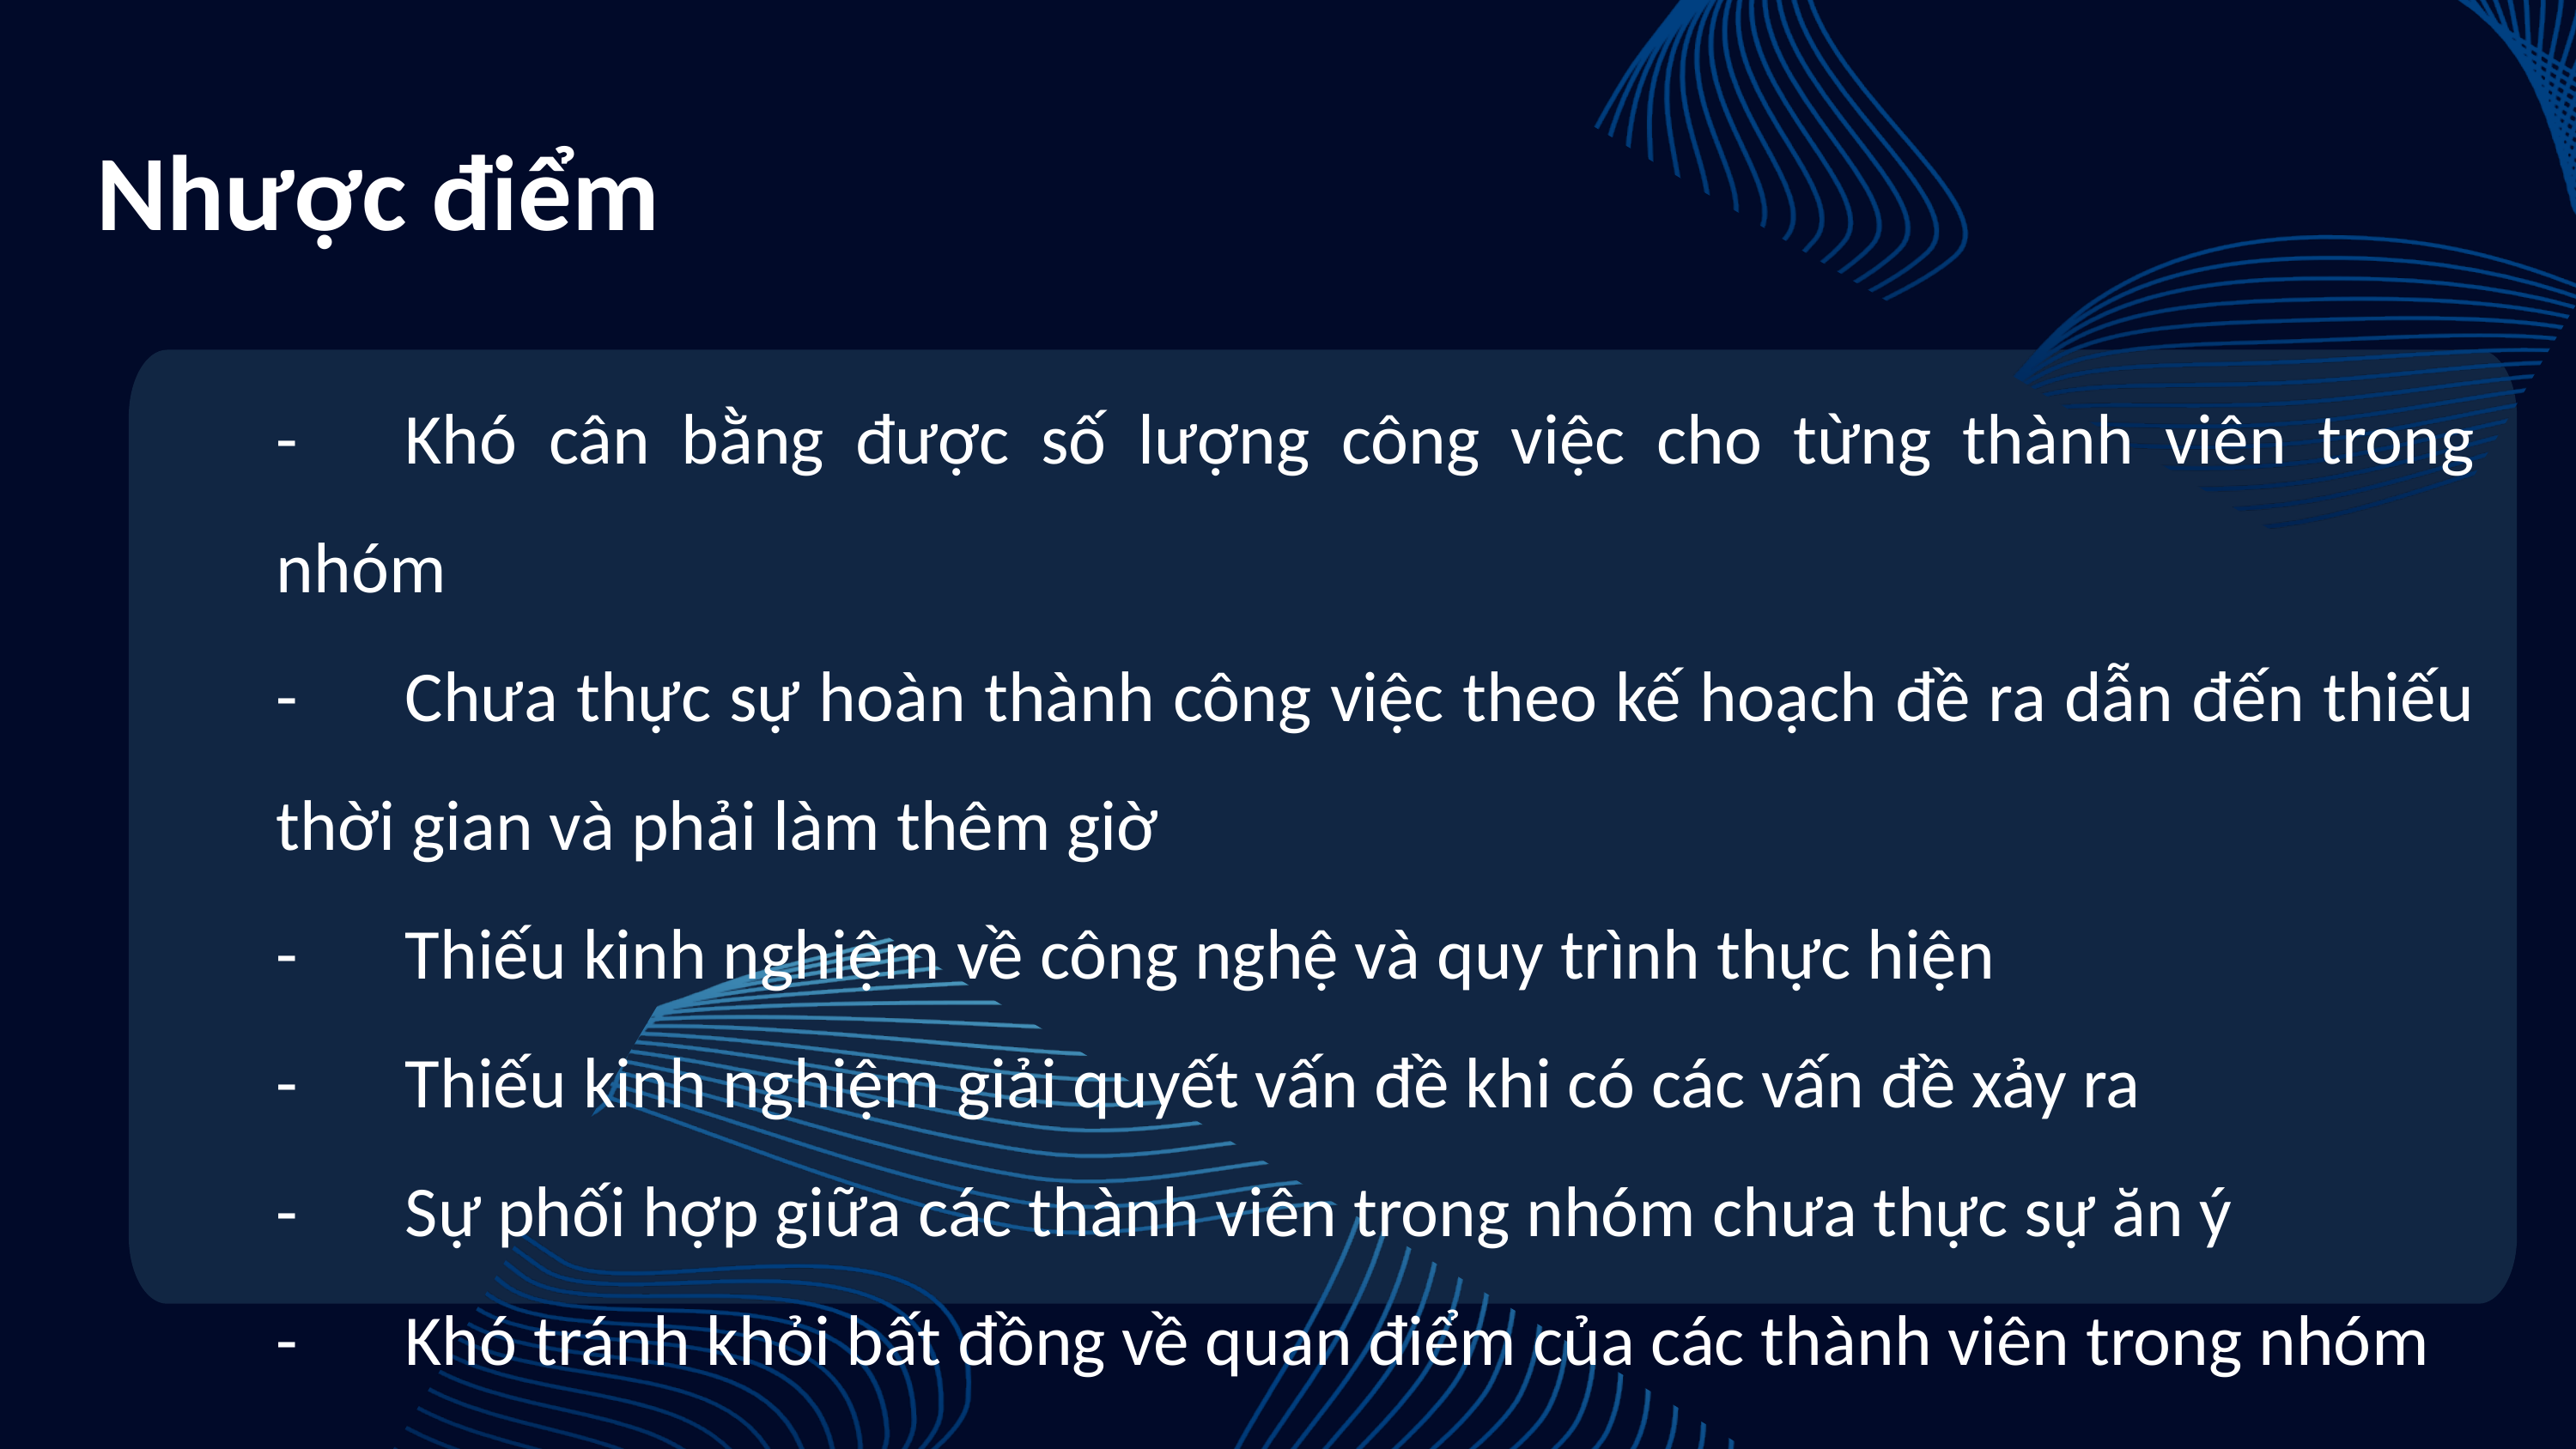

Nhược điểm

-	Khó cân bằng được số lượng công việc cho từng thành viên trong nhóm
-	Chưa thực sự hoàn thành công việc theo kế hoạch đề ra dẫn đến thiếu thời gian và phải làm thêm giờ
-	Thiếu kinh nghiệm về công nghệ và quy trình thực hiện
-	Thiếu kinh nghiệm giải quyết vấn đề khi có các vấn đề xảy ra
-	Sự phối hợp giữa các thành viên trong nhóm chưa thực sự ăn ý
-	Khó tránh khỏi bất đồng về quan điểm của các thành viên trong nhóm